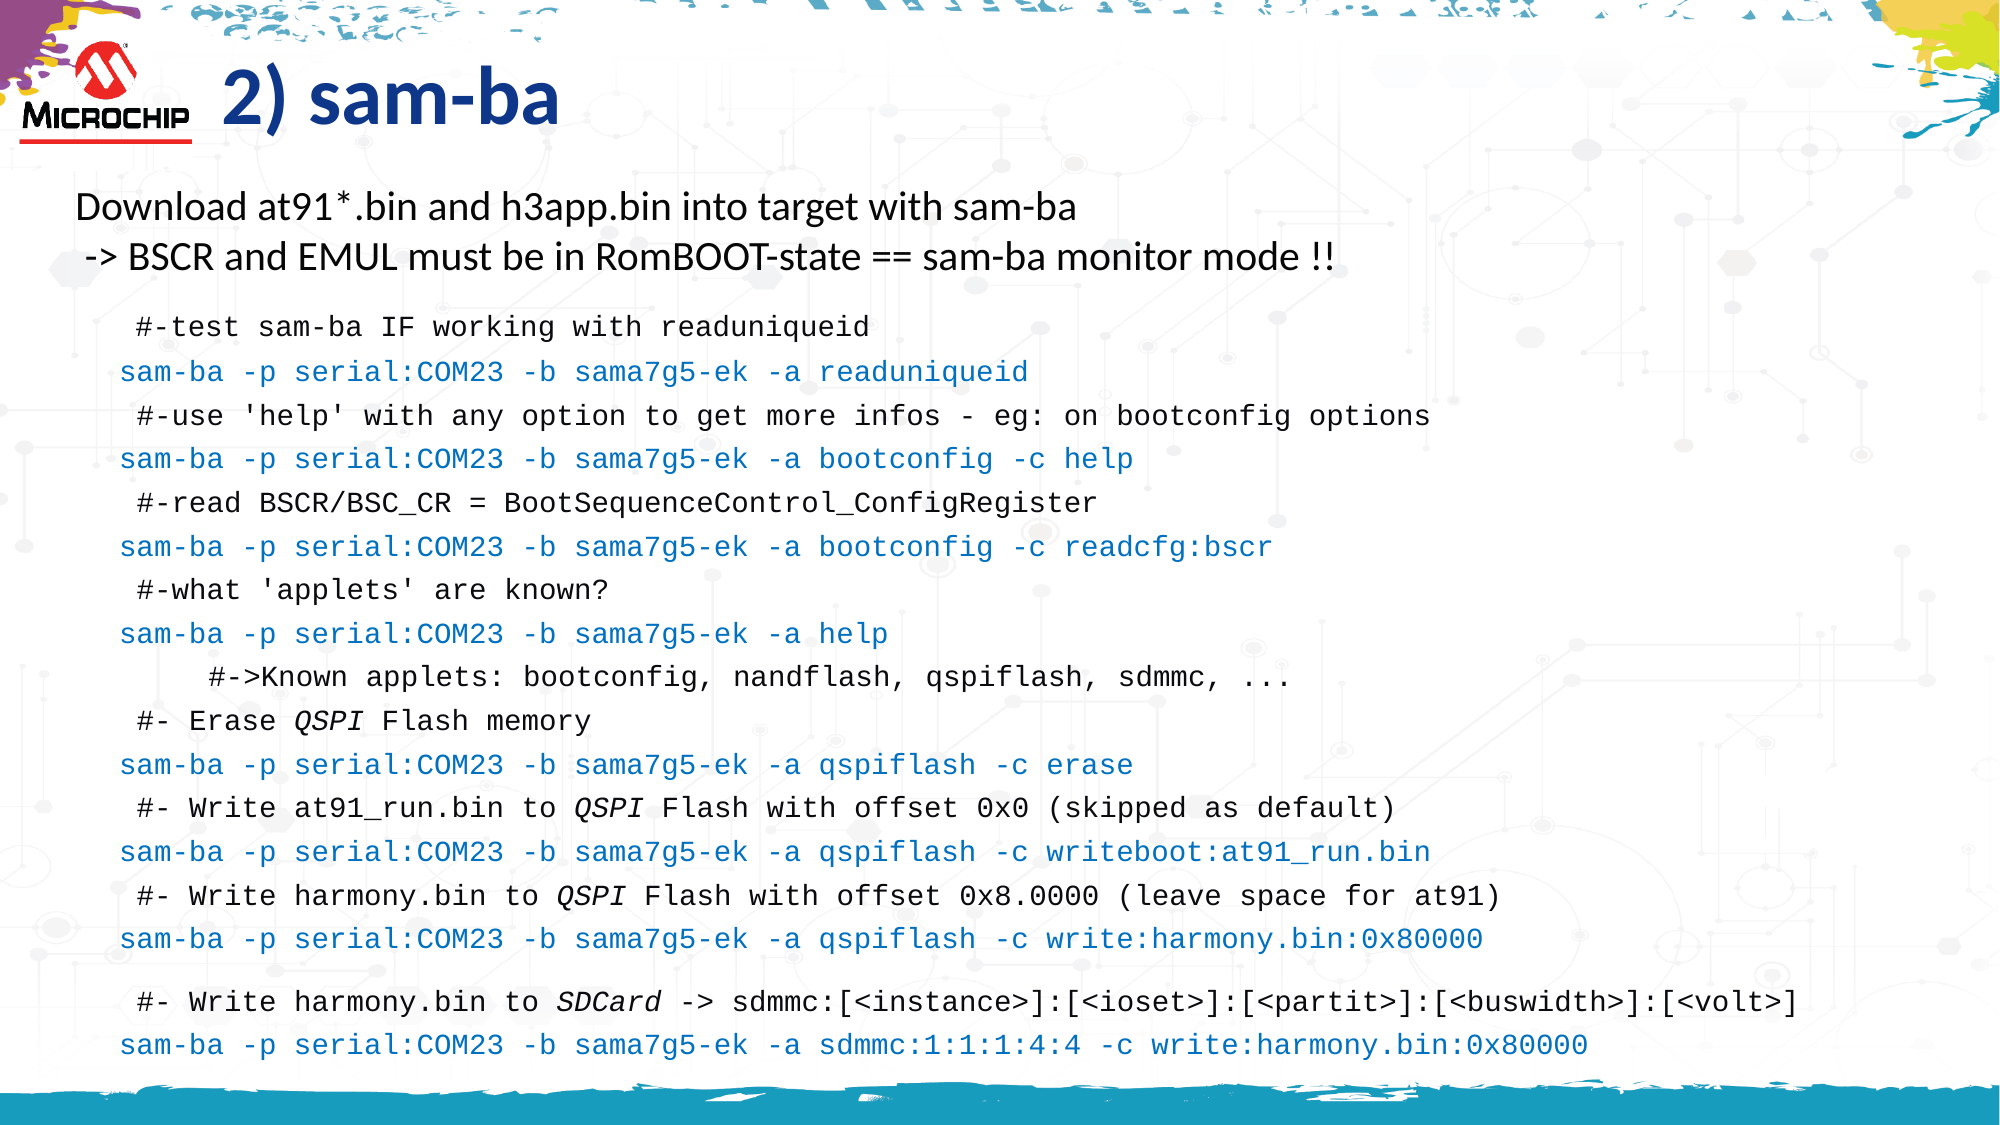

# 2) sam-ba
Download at91*.bin and h3app.bin into target with sam-ba
 -> BSCR and EMUL must be in RomBOOT-state == sam-ba monitor mode !!
   #-test sam-ba IF working with readuniqueid
sam-ba -p serial:COM23 -b sama7g5-ek -a readuniqueid
 #-use 'help' with any option to get more infos - eg: on bootconfig options
sam-ba -p serial:COM23 -b sama7g5-ek -a bootconfig -c help
 #-read BSCR/BSC_CR = BootSequenceControl_ConfigRegister
sam-ba -p serial:COM23 -b sama7g5-ek -a bootconfig -c readcfg:bscr
 #-what 'applets' are known?
sam-ba -p serial:COM23 -b sama7g5-ek -a help
#->Known applets: bootconfig, nandflash, qspiflash, sdmmc, ...
 #- Erase QSPI Flash memory
sam-ba -p serial:COM23 -b sama7g5-ek -a qspiflash -c erase
 #- Write at91_run.bin to QSPI Flash with offset 0x0 (skipped as default)
sam-ba -p serial:COM23 -b sama7g5-ek -a qspiflash -c writeboot:at91_run.bin
 #- Write harmony.bin to QSPI Flash with offset 0x8.0000 (leave space for at91)
sam-ba -p serial:COM23 -b sama7g5-ek -a qspiflash -c write:harmony.bin:0x80000
 #- Write harmony.bin to SDCard -> sdmmc:[<instance>]:[<ioset>]:[<partit>]:[<buswidth>]:[<volt>]
sam-ba -p serial:COM23 -b sama7g5-ek -a sdmmc:1:1:1:4:4 -c write:harmony.bin:0x80000